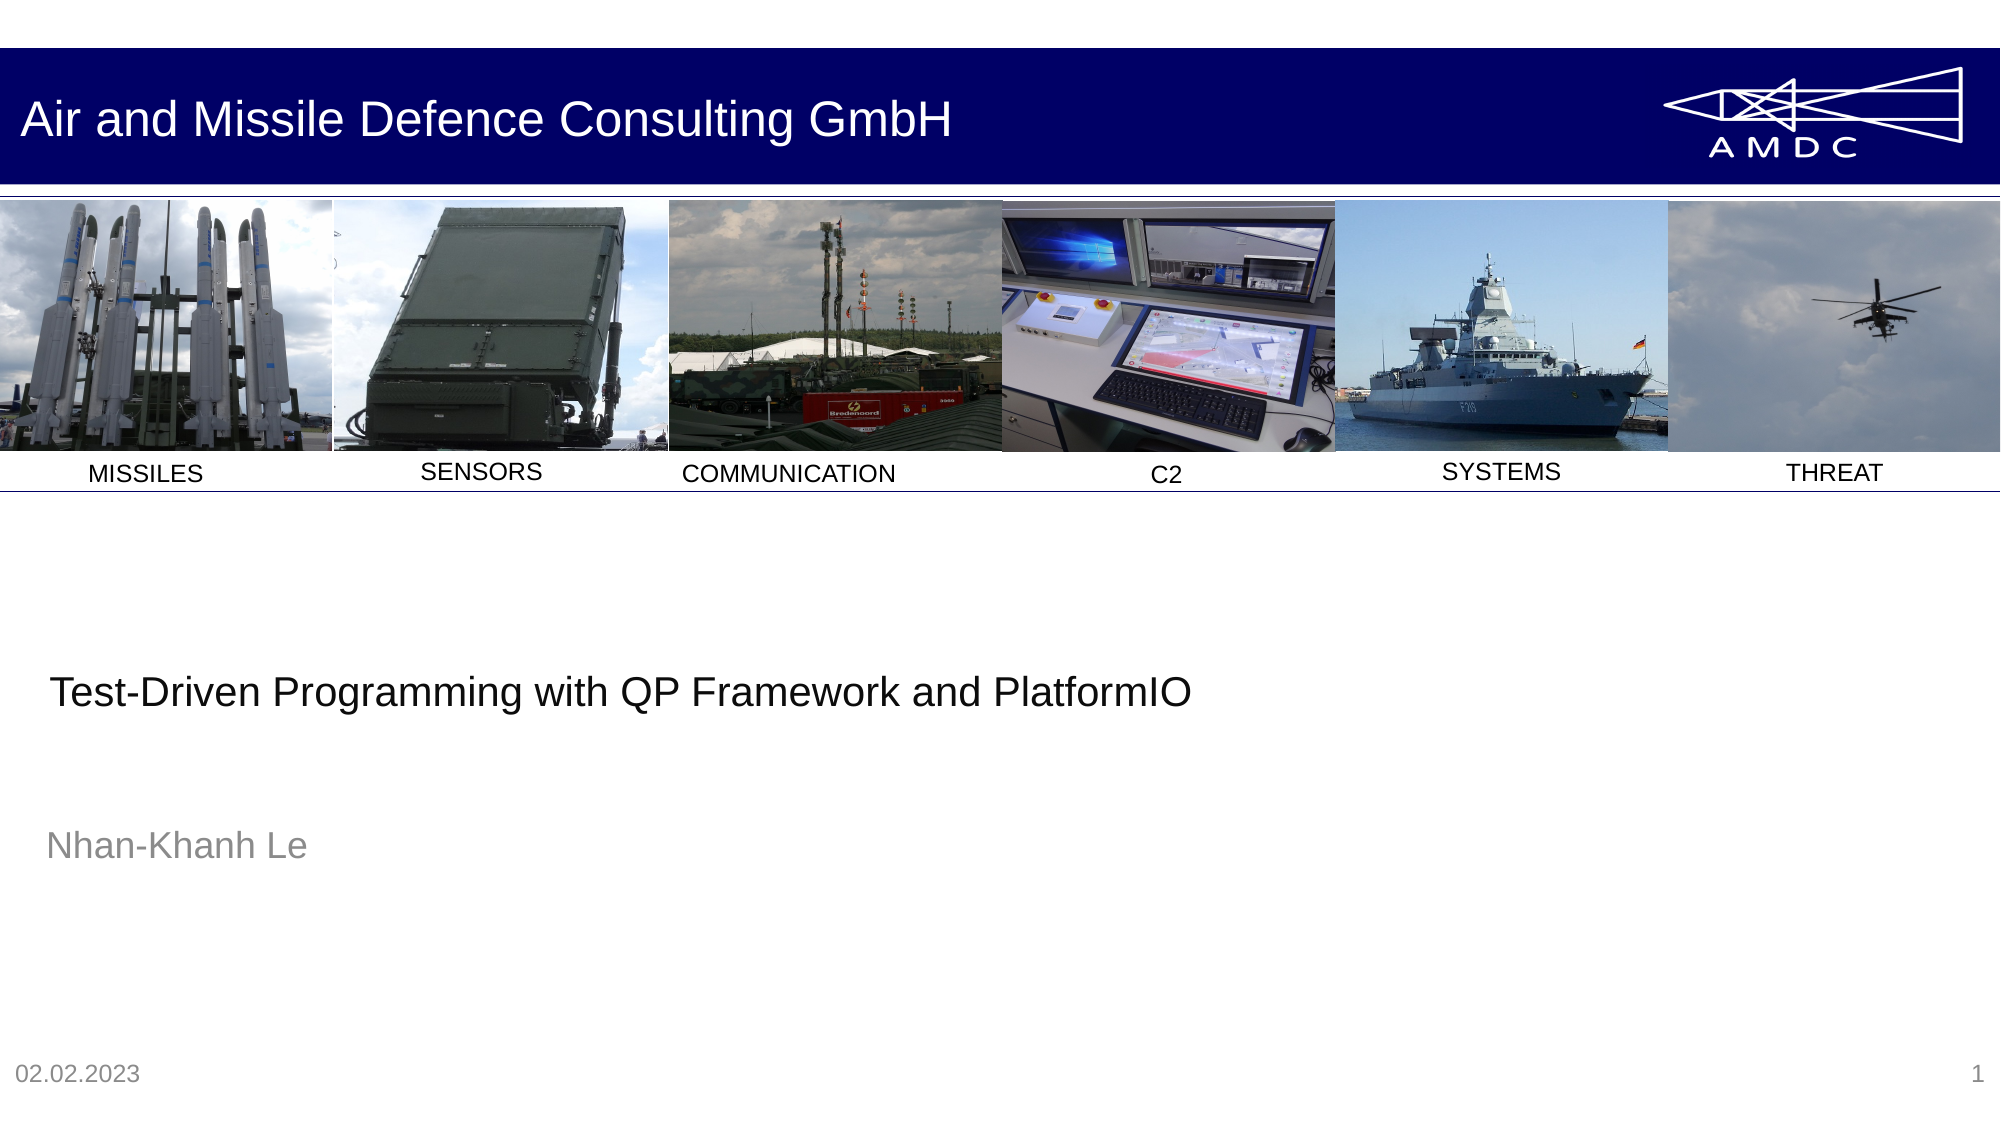

# Test-Driven Programming with QP Framework and PlatformIO
Nhan-Khanh Le
02.02.2023
1